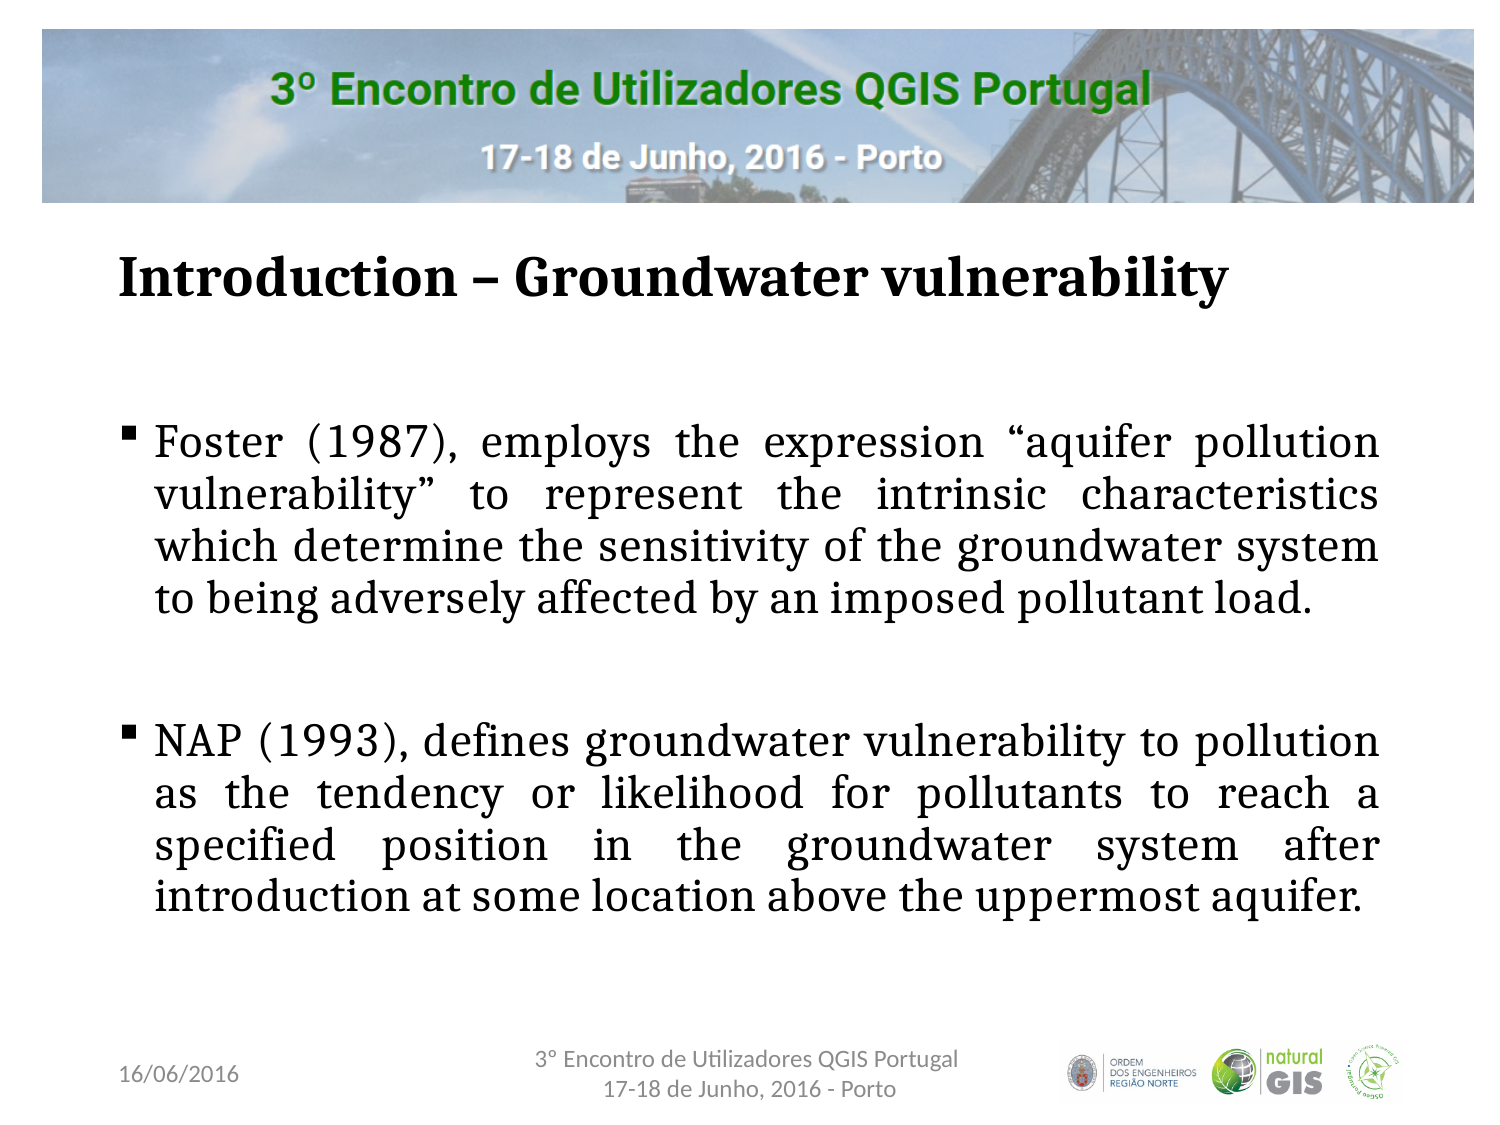

# Introduction – Groundwater vulnerability

Foster (1987), employs the expression “aquifer pollution vulnerability” to represent the intrinsic characteristics which determine the sensitivity of the groundwater system to being adversely affected by an imposed pollutant load.

NAP (1993), defines groundwater vulnerability to pollution as the tendency or likelihood for pollutants to reach a specified position in the groundwater system after introduction at some location above the uppermost aquifer.
16/06/2016
3º Encontro de Utilizadores QGIS Portugal
17-18 de Junho, 2016 - Porto
3